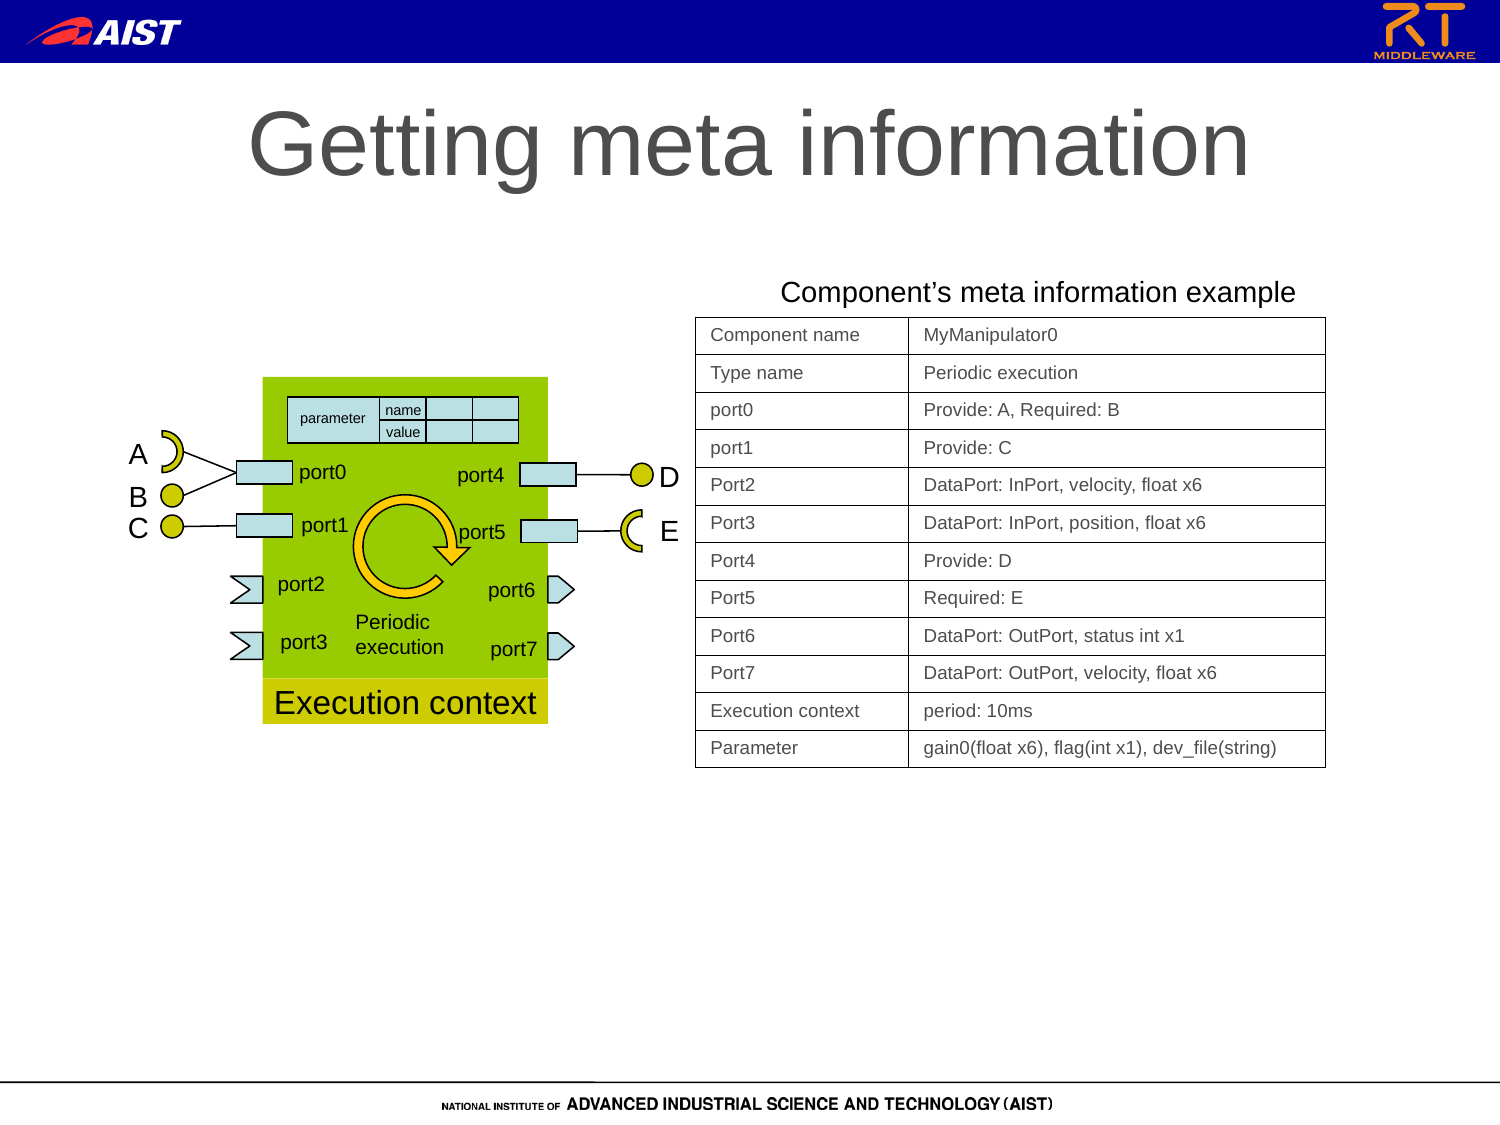

# Getting meta information
Component’s meta information example
| Component name | MyManipulator0 |
| --- | --- |
| Type name | Periodic execution |
| port0 | Provide: A, Required: B |
| port1 | Provide: C |
| Port2 | DataPort: InPort, velocity, float x6 |
| Port3 | DataPort: InPort, position, float x6 |
| Port4 | Provide: D |
| Port5 | Required: E |
| Port6 | DataPort: OutPort, status int x1 |
| Port7 | DataPort: OutPort, velocity, float x6 |
| Execution context | period: 10ms |
| Parameter | gain0(float x6), flag(int x1), dev\_file(string) |

name

parameter
value

A

D
port0
port4

B

C
port1
E

port5

port2
port6

Periodic
execution
port3
port7

Execution context